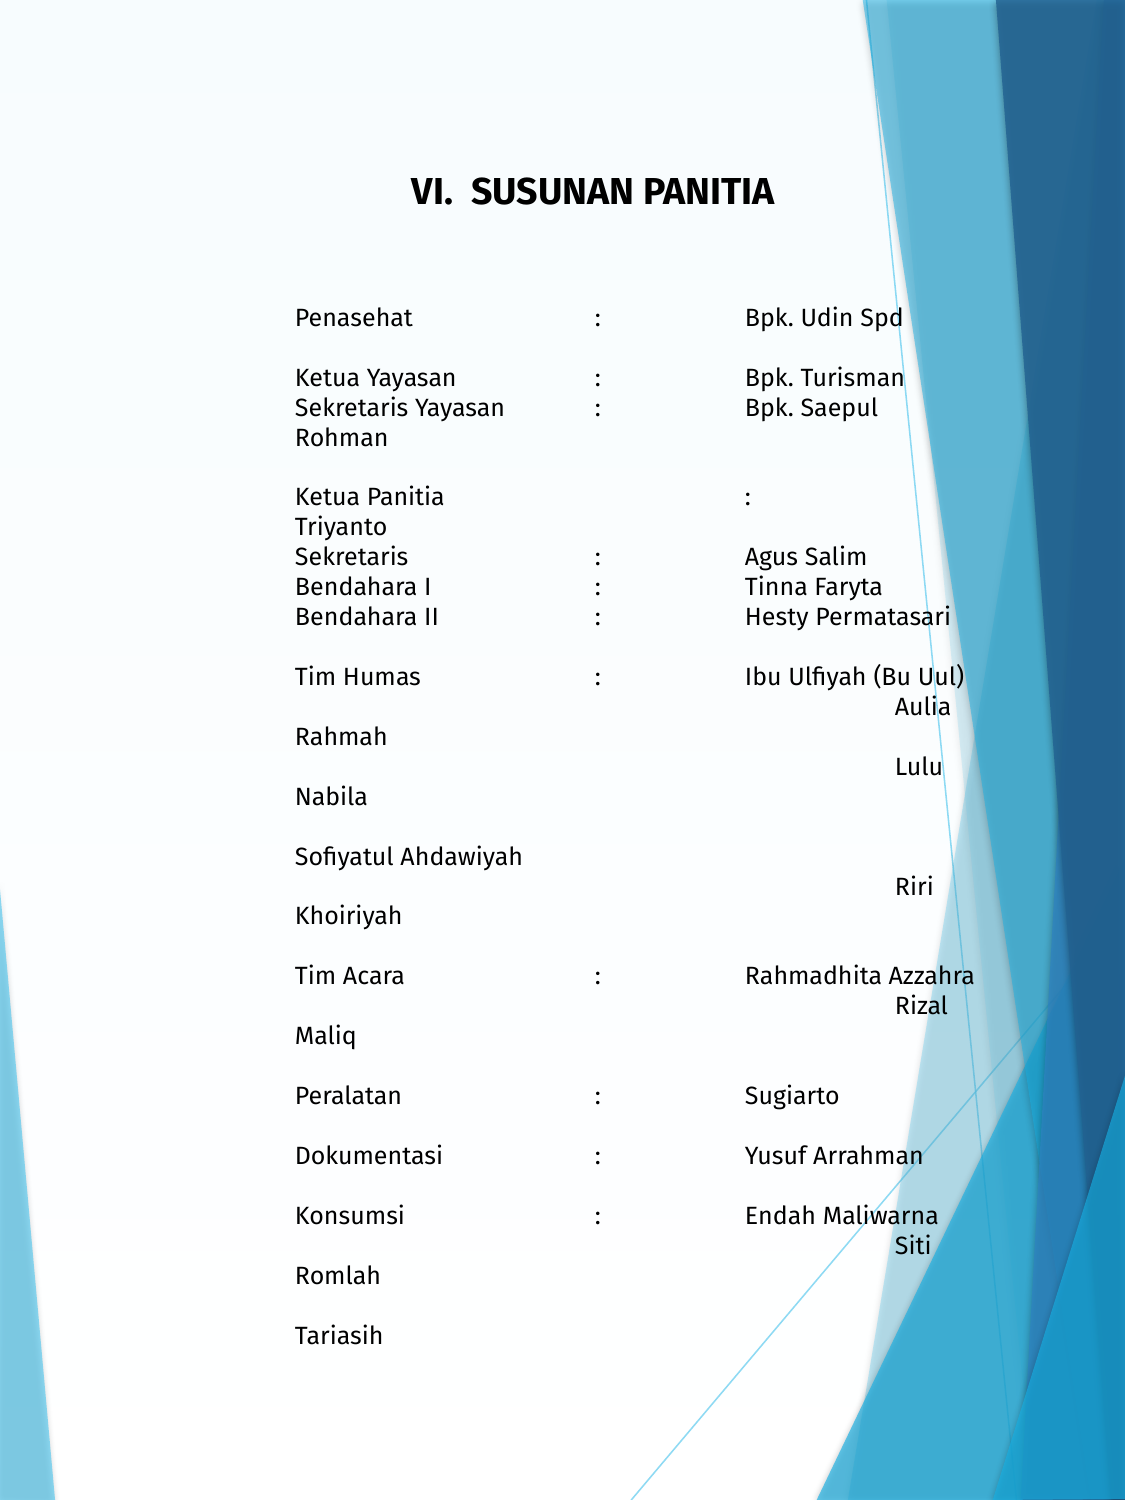

VI.  SUSUNAN PANITIA
Penasehat		:	Bpk. Udin Spd

Ketua Yayasan	:	Bpk. Turisman
Sekretaris Yayasan	:	Bpk. Saepul Rohman

Ketua Panitia		:	Triyanto
Sekretaris		:	Agus Salim
Bendahara I		:	Tinna Faryta
Bendahara II		:	Hesty Permatasari

Tim Humas		:	Ibu Ulfiyah (Bu Uul)
				Aulia Rahmah
				Lulu Nabila
				Sofiyatul Ahdawiyah
				Riri Khoiriyah

Tim Acara		:	Rahmadhita Azzahra
				Rizal Maliq

Peralatan		:	Sugiarto

Dokumentasi		:	Yusuf Arrahman

Konsumsi		:	Endah Maliwarna
				Siti Romlah
				Tariasih